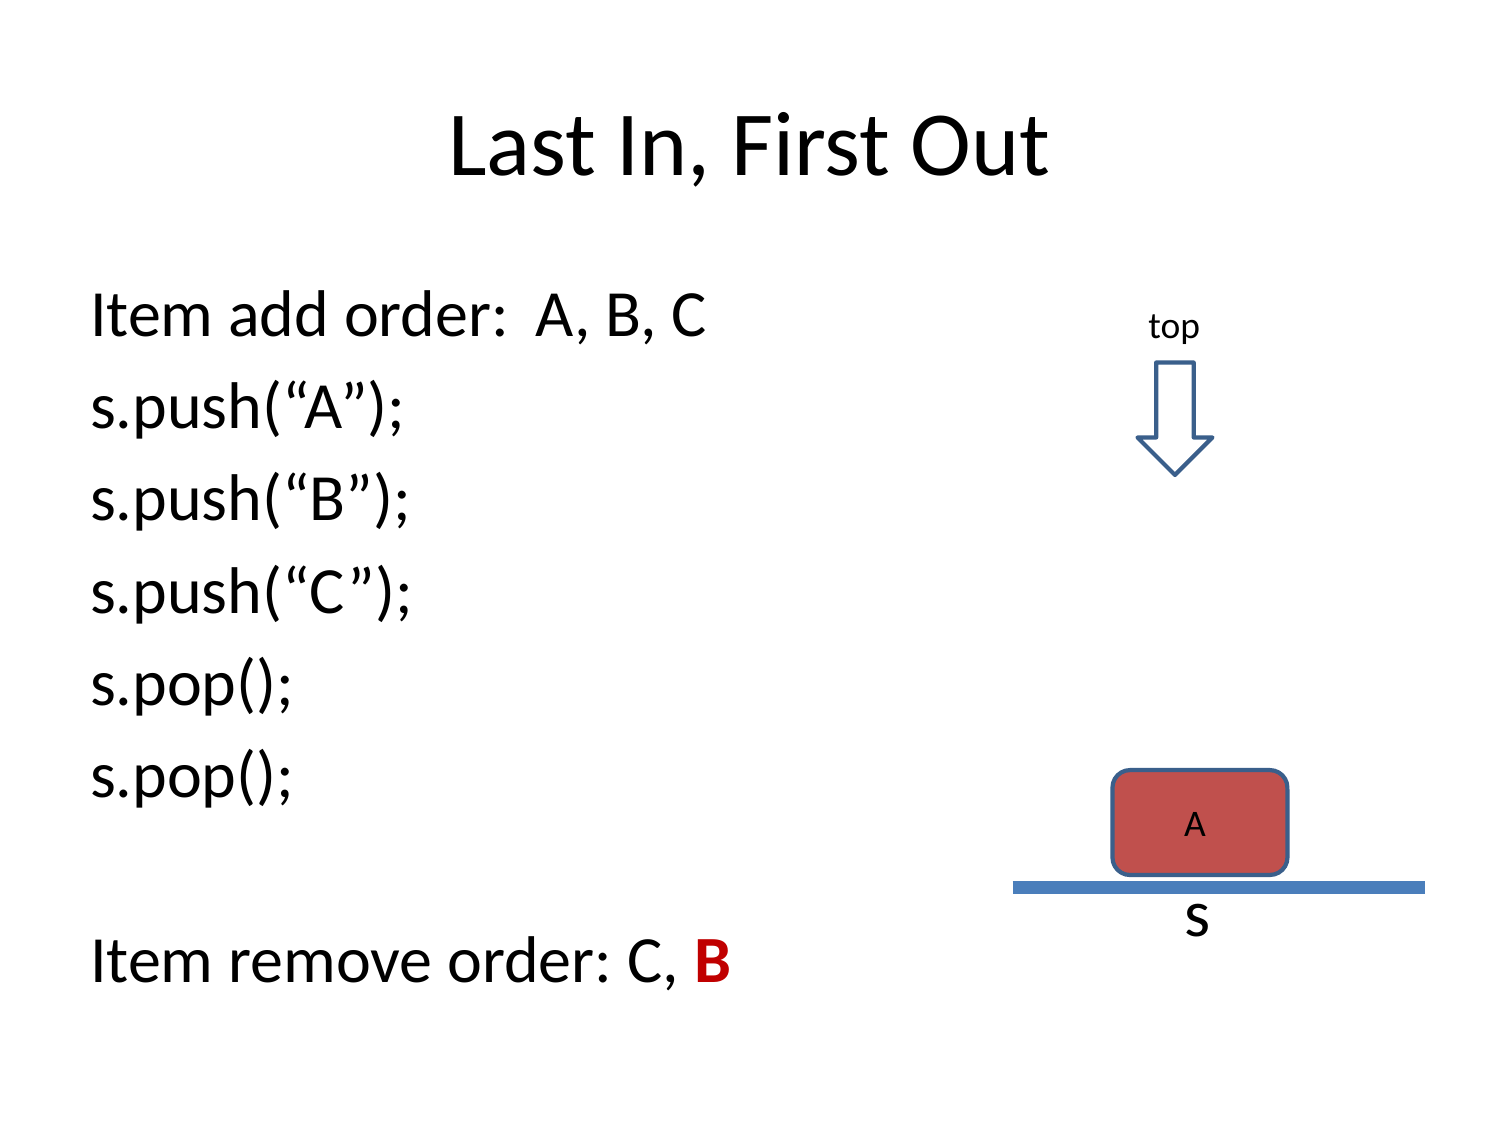

# Last In, First Out
Item add order:	A, B, C
s.push(“A”);
s.push(“B”);
s.push(“C”);
s.pop();
s.pop();

Item remove order: C, B
 top

 A
   s